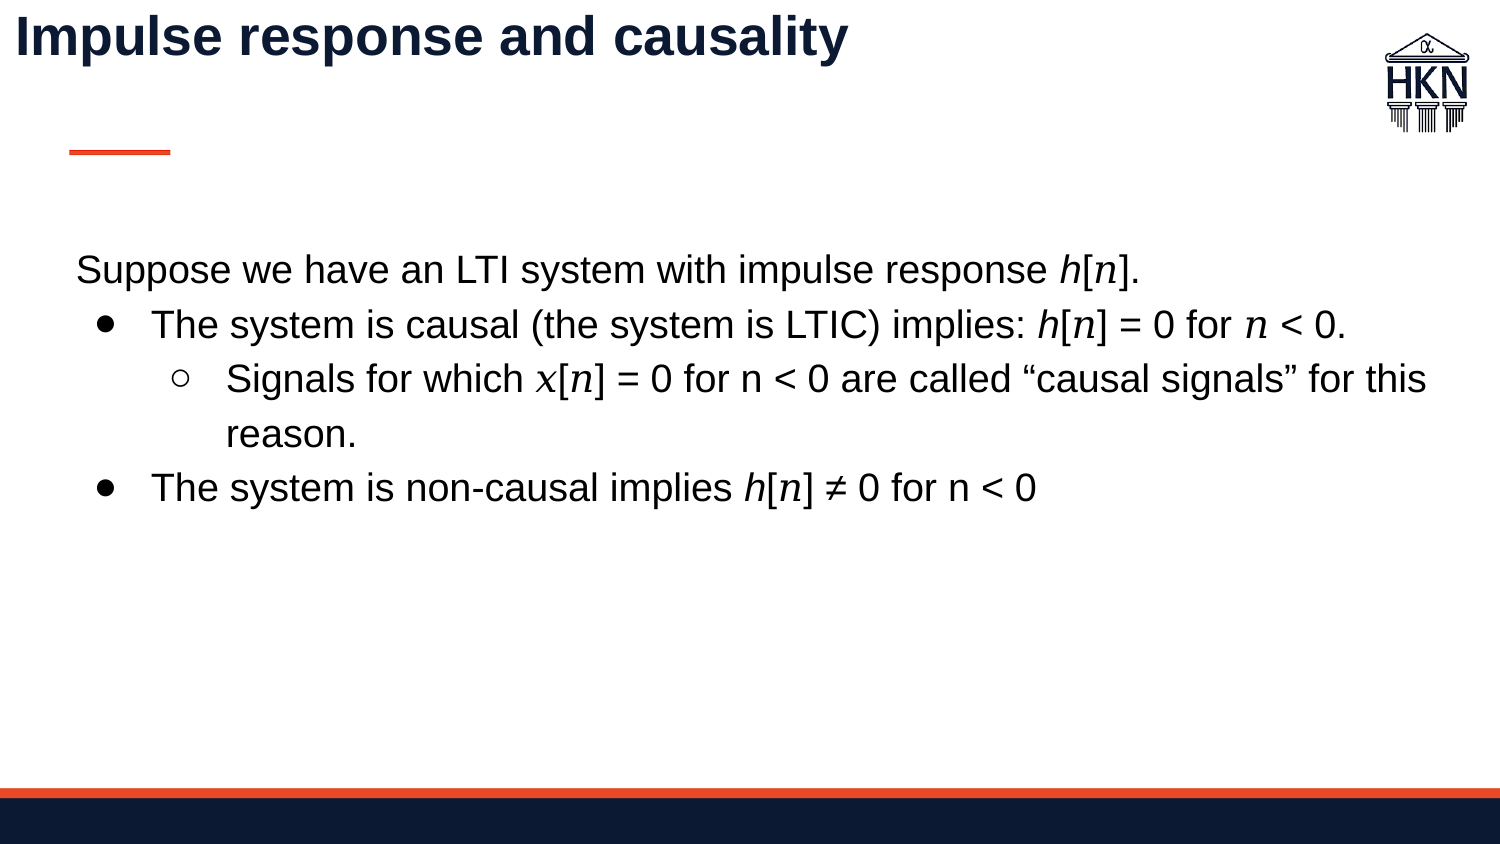

# Impulse response and causality
Suppose we have an LTI system with impulse response h[𝑛].
The system is causal (the system is LTIC) implies: h[𝑛] = 0 for 𝑛 < 0.
Signals for which 𝑥[𝑛] = 0 for n < 0 are called “causal signals” for this reason.
The system is non-causal implies h[𝑛] ≠ 0 for n < 0